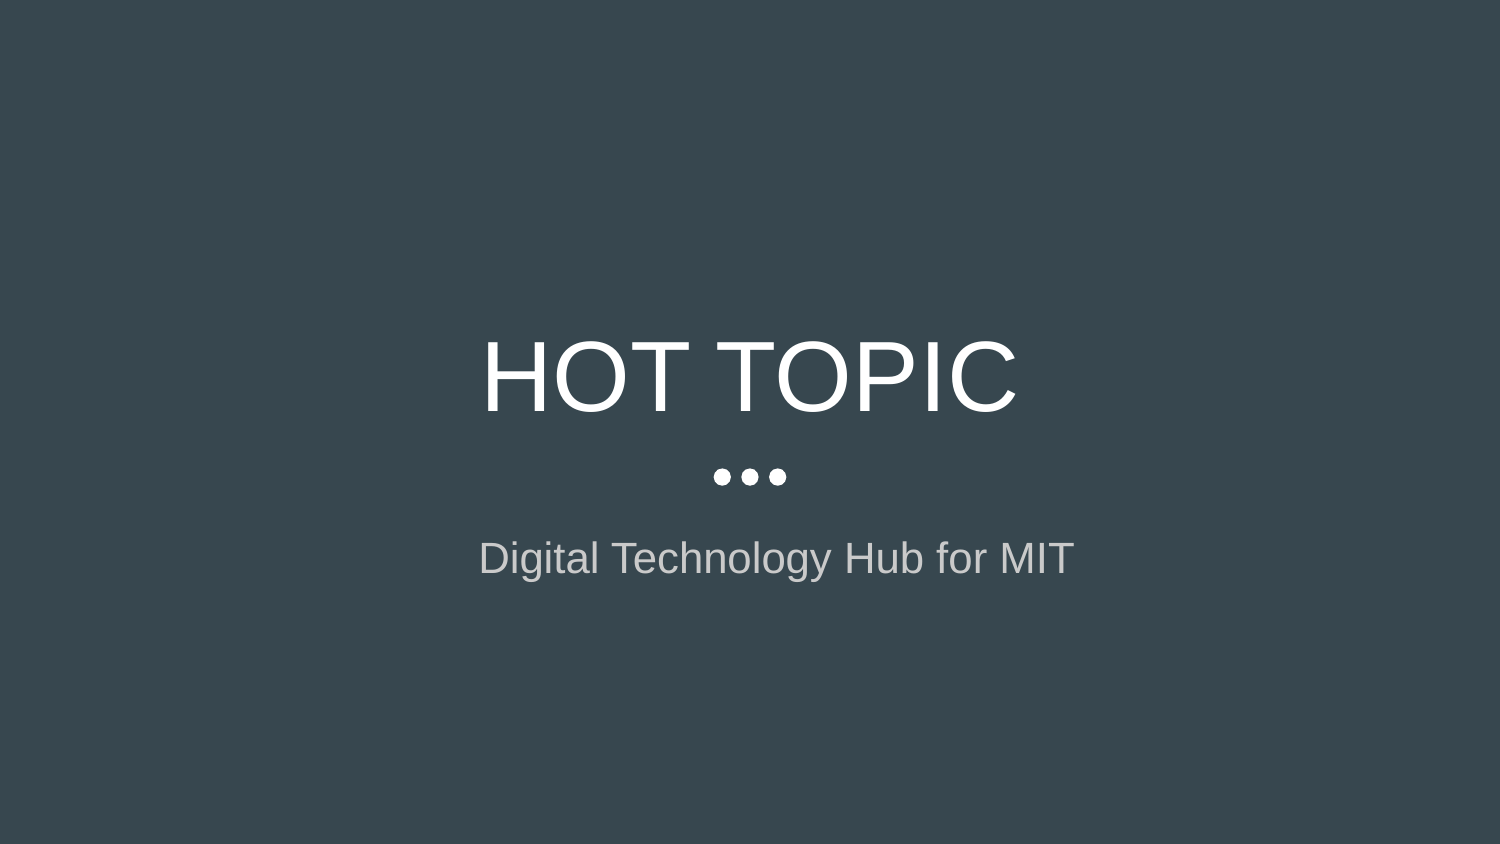

# HOT TOPIC
Digital Technology Hub for MIT